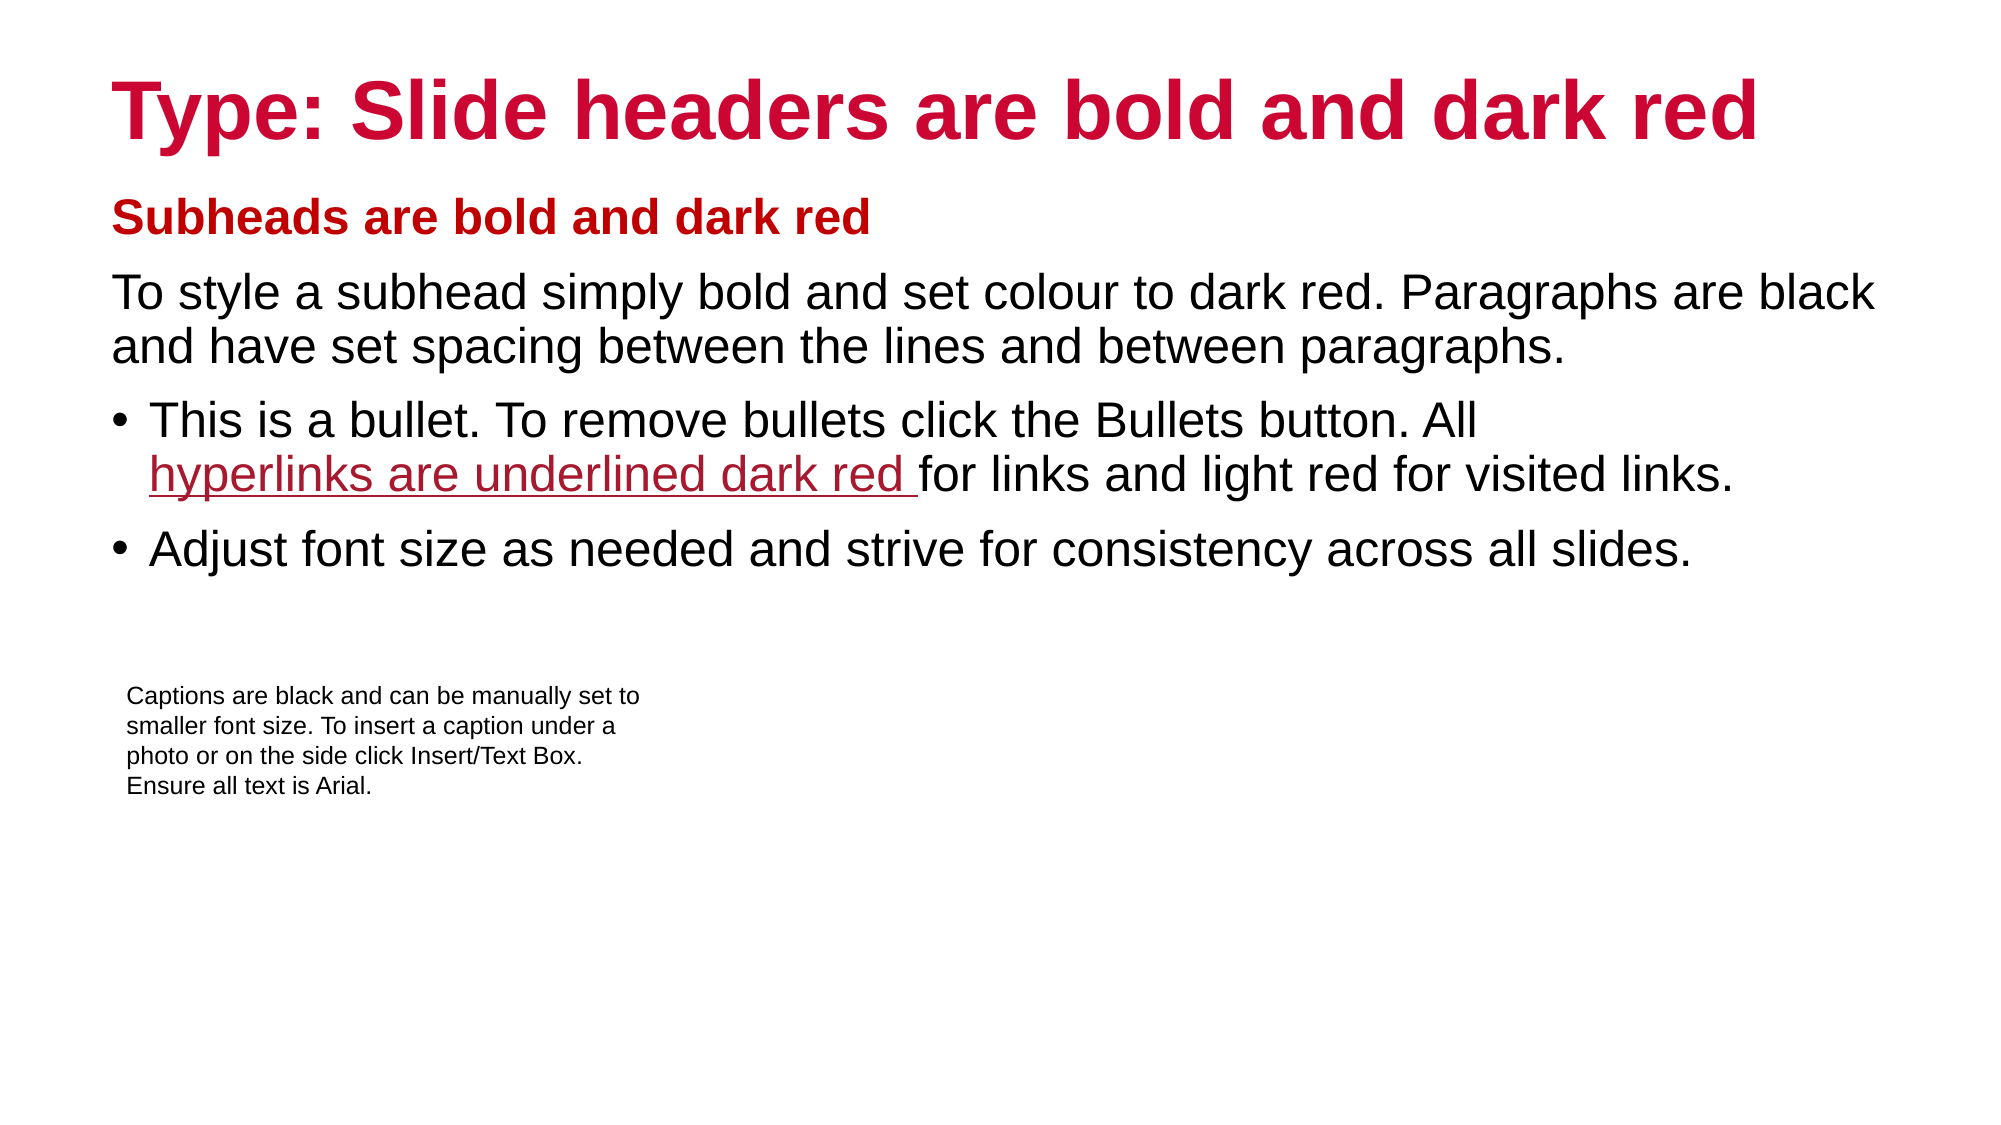

# Type: Slide headers are bold and dark red
Subheads are bold and dark red
To style a subhead simply bold and set colour to dark red. Paragraphs are black and have set spacing between the lines and between paragraphs.
This is a bullet. To remove bullets click the Bullets button. All hyperlinks are underlined dark red for links and light red for visited links.
Adjust font size as needed and strive for consistency across all slides.
Captions are black and can be manually set to smaller font size. To insert a caption under a photo or on the side click Insert/Text Box. Ensure all text is Arial.